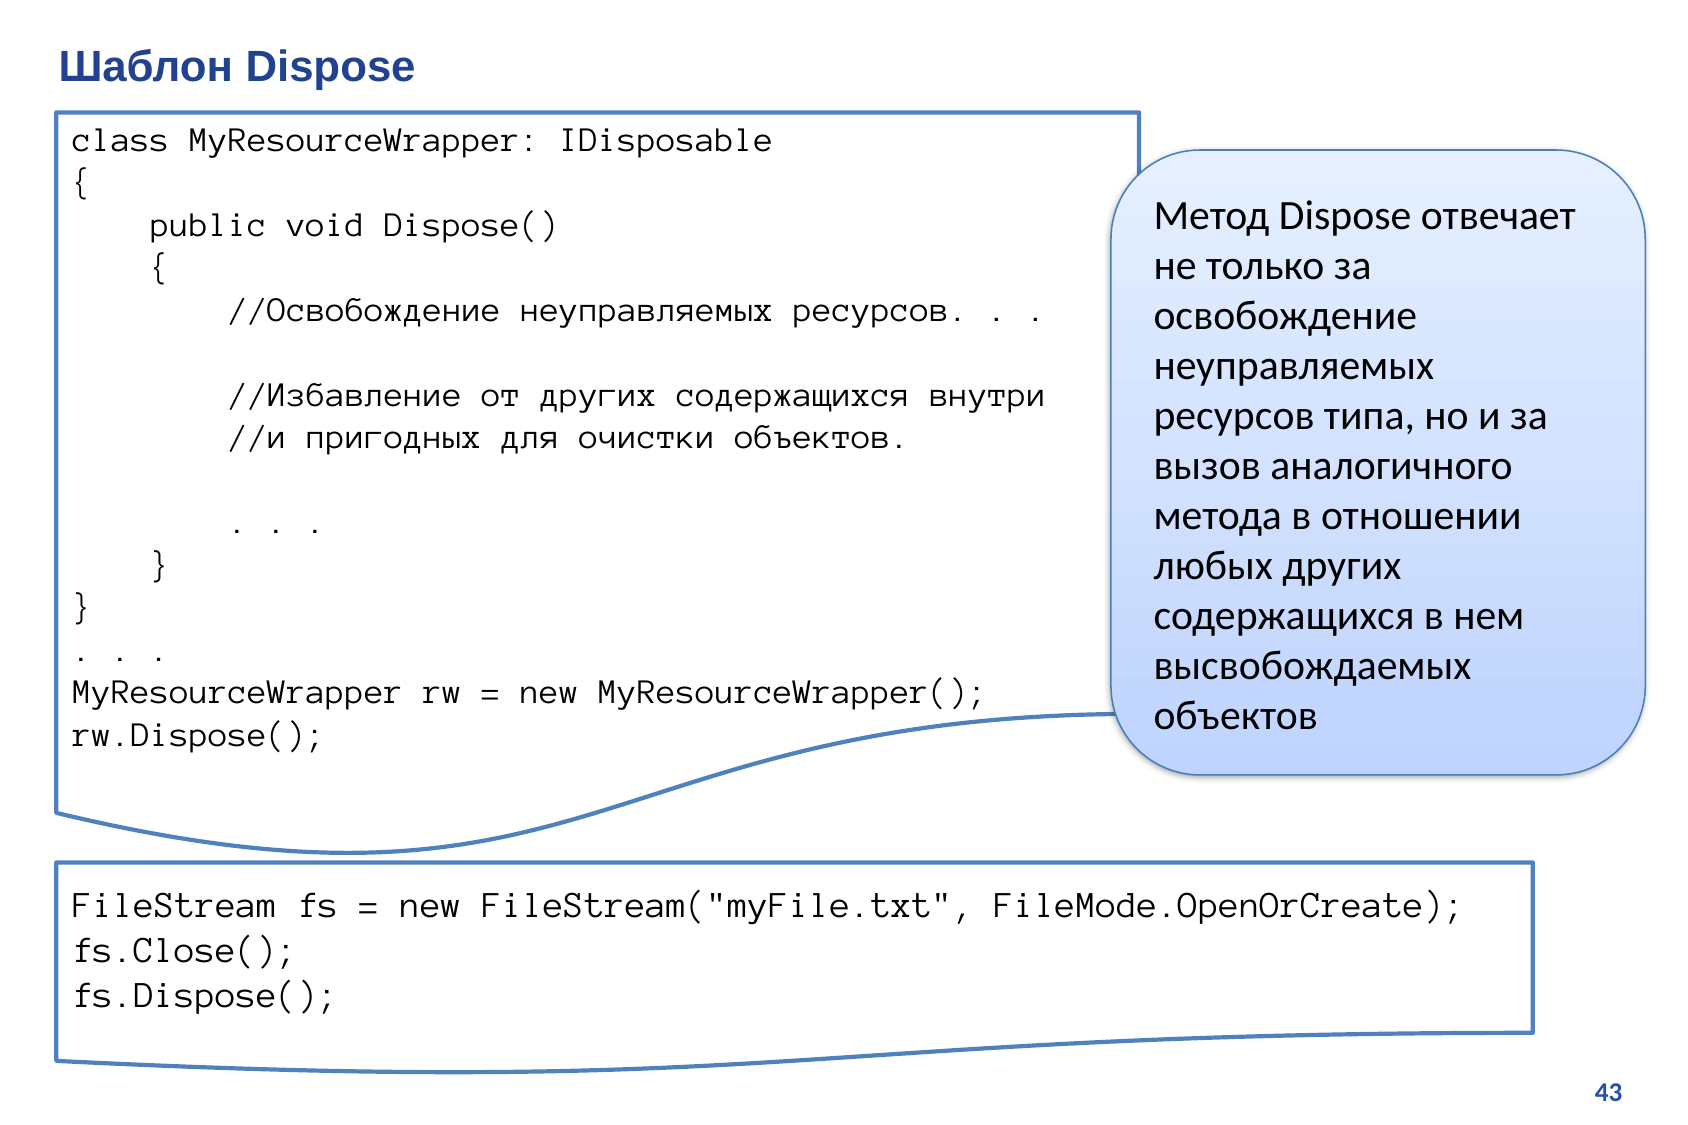

# Шаблон Dispose

class MyResourceWrapper: IDisposable
{
    public void Dispose()
    {
        //Освобождение неуправляемых ресурсов. . .

        //Избавление от других содержащихся внутри
        //и пригодных для очистки объектов.

        . . .
    }
}
. . .
MyResourceWrapper rw = new MyResourceWrapper();
rw.Dispose();
Метод Dispose отвечает не только за освобождение неуправляемых ресурсов типа, но и за вызов аналогичного метода в отношении любых других содержащихся в нем высвобождаемых объектов
FileStream fs = new FileStream("myFile.txt", FileMode.OpenOrCreate);
fs.Close();
fs.Dispose();